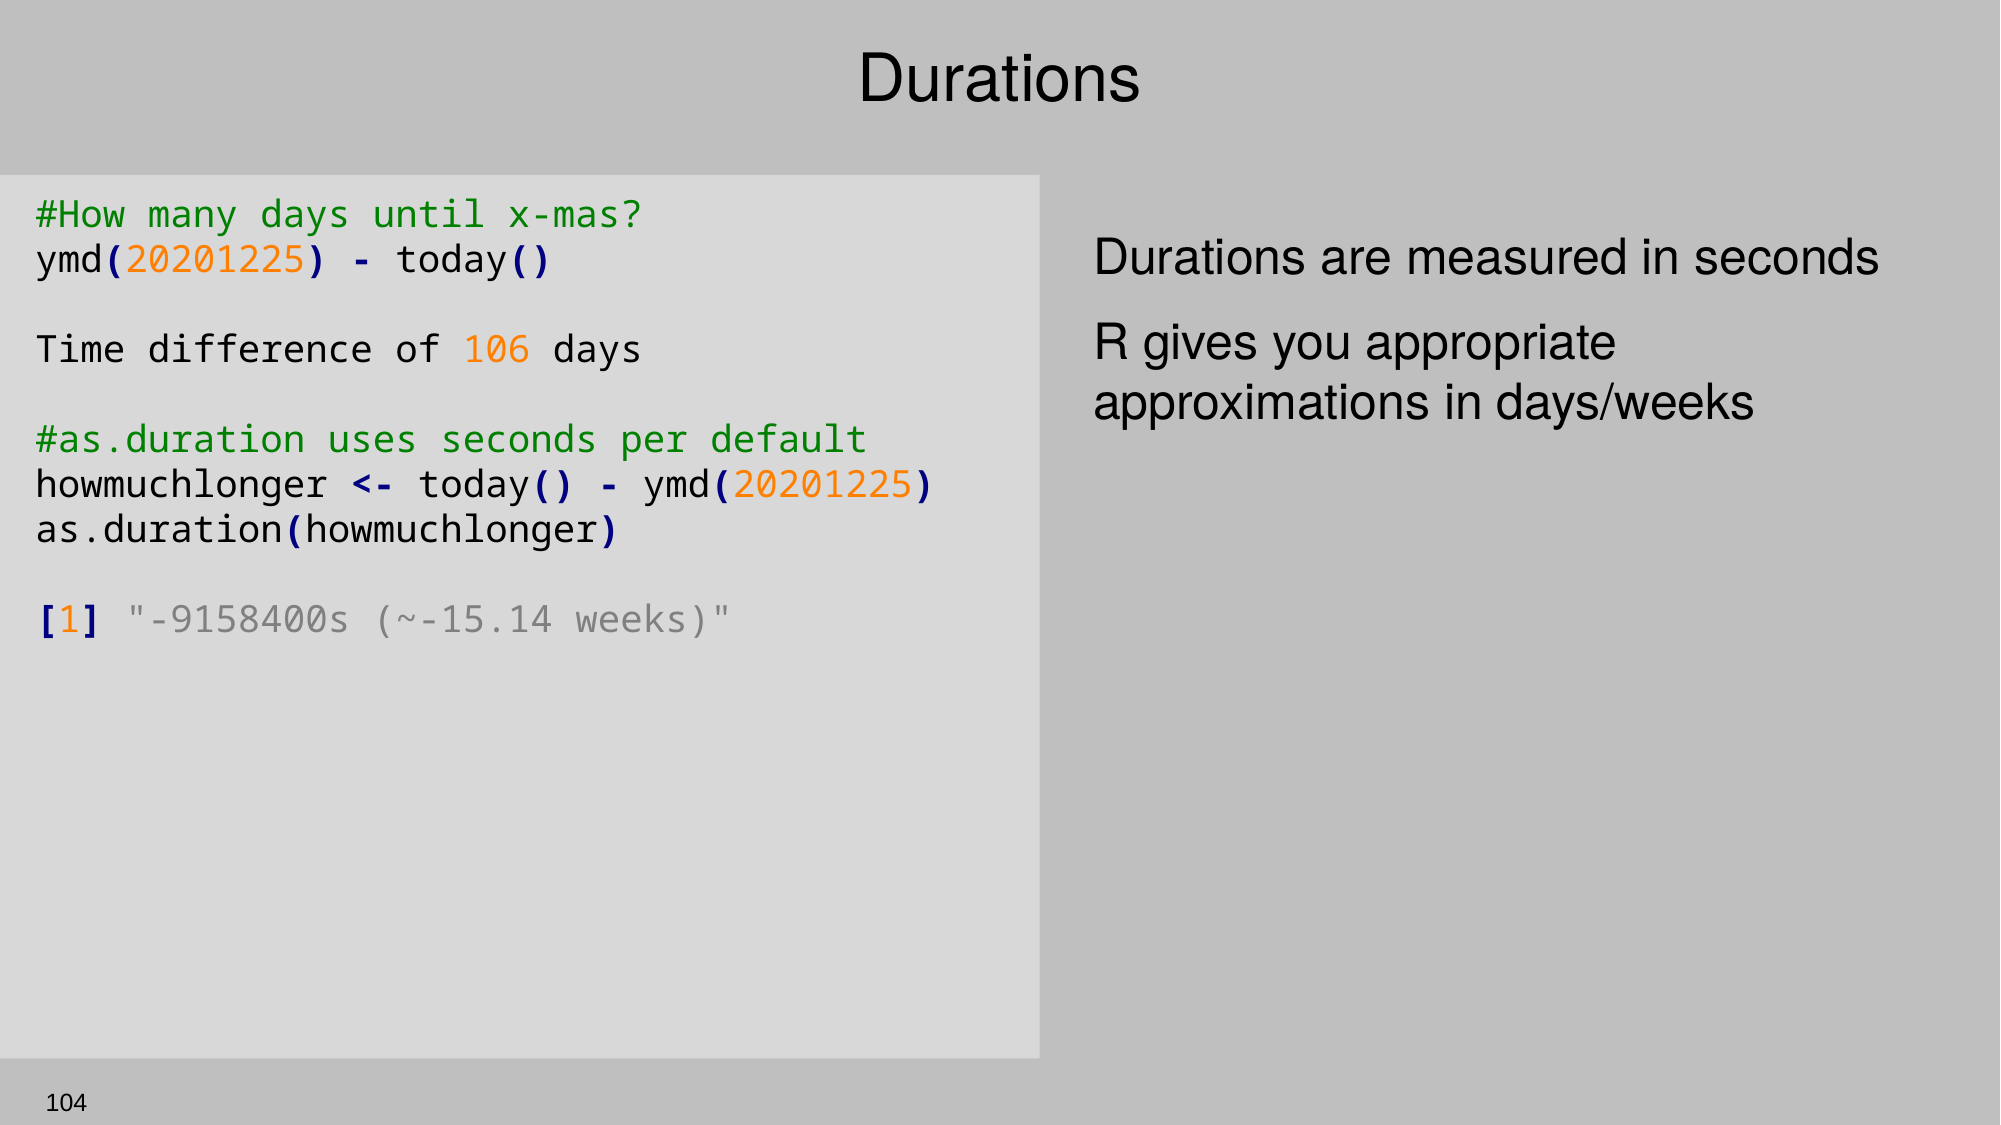

# Durations
#How many days until x-mas?
ymd(20201225) - today()

Time difference of 106 days

#as.duration uses seconds per default
howmuchlonger <- today() - ymd(20201225)
as.duration(howmuchlonger)

[1] "-9158400s (~-15.14 weeks)"
Durations are measured in seconds
R gives you appropriate approximations in days/weeks